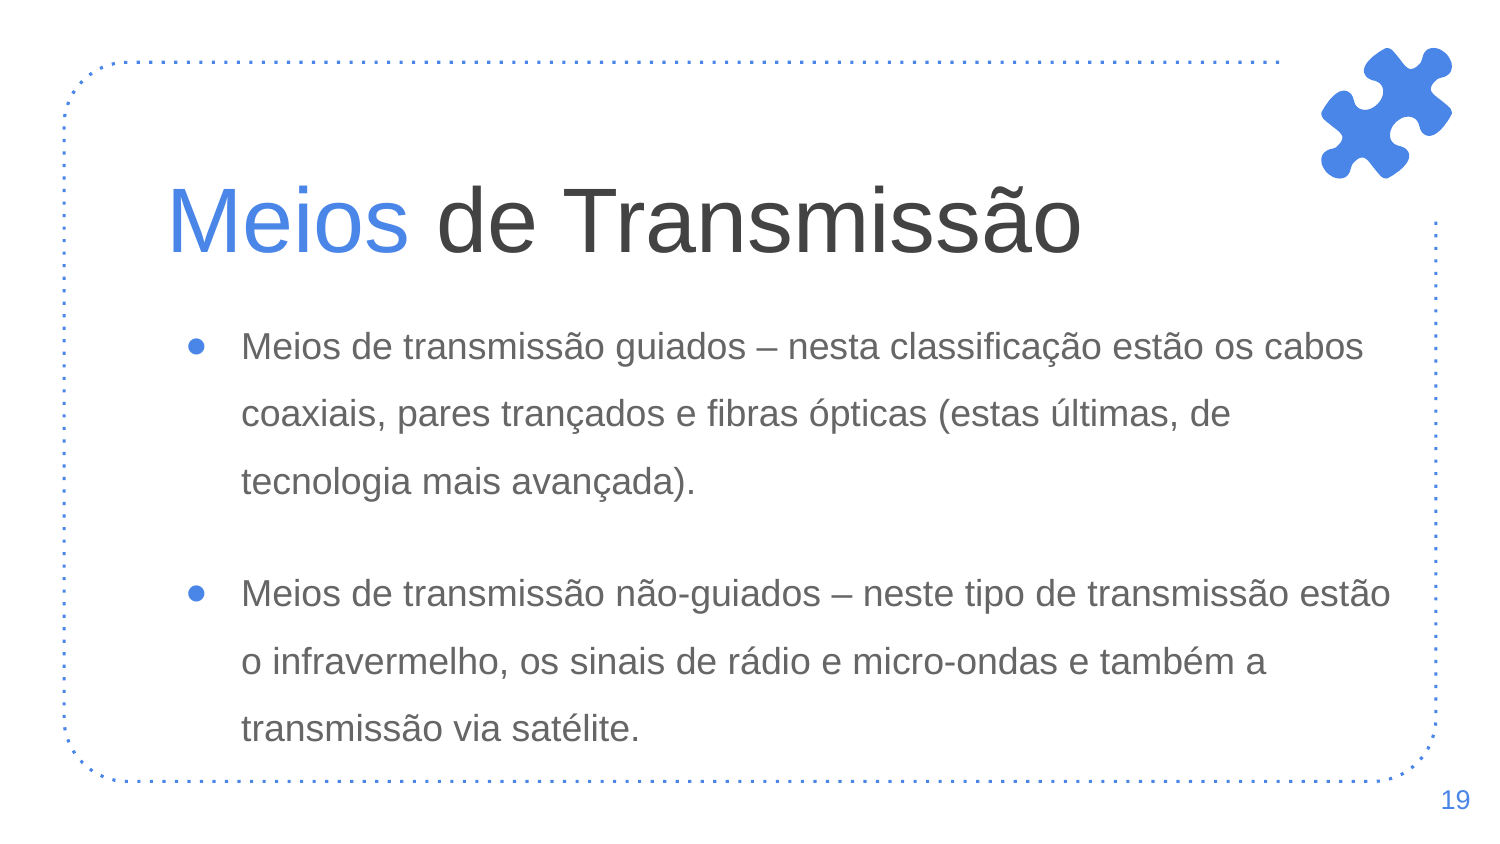

# Meios de Transmissão
Meios de transmissão guiados – nesta classificação estão os cabos coaxiais, pares trançados e fibras ópticas (estas últimas, de tecnologia mais avançada).
Meios de transmissão não-guiados – neste tipo de transmissão estão o infravermelho, os sinais de rádio e micro-ondas e também a transmissão via satélite.
19